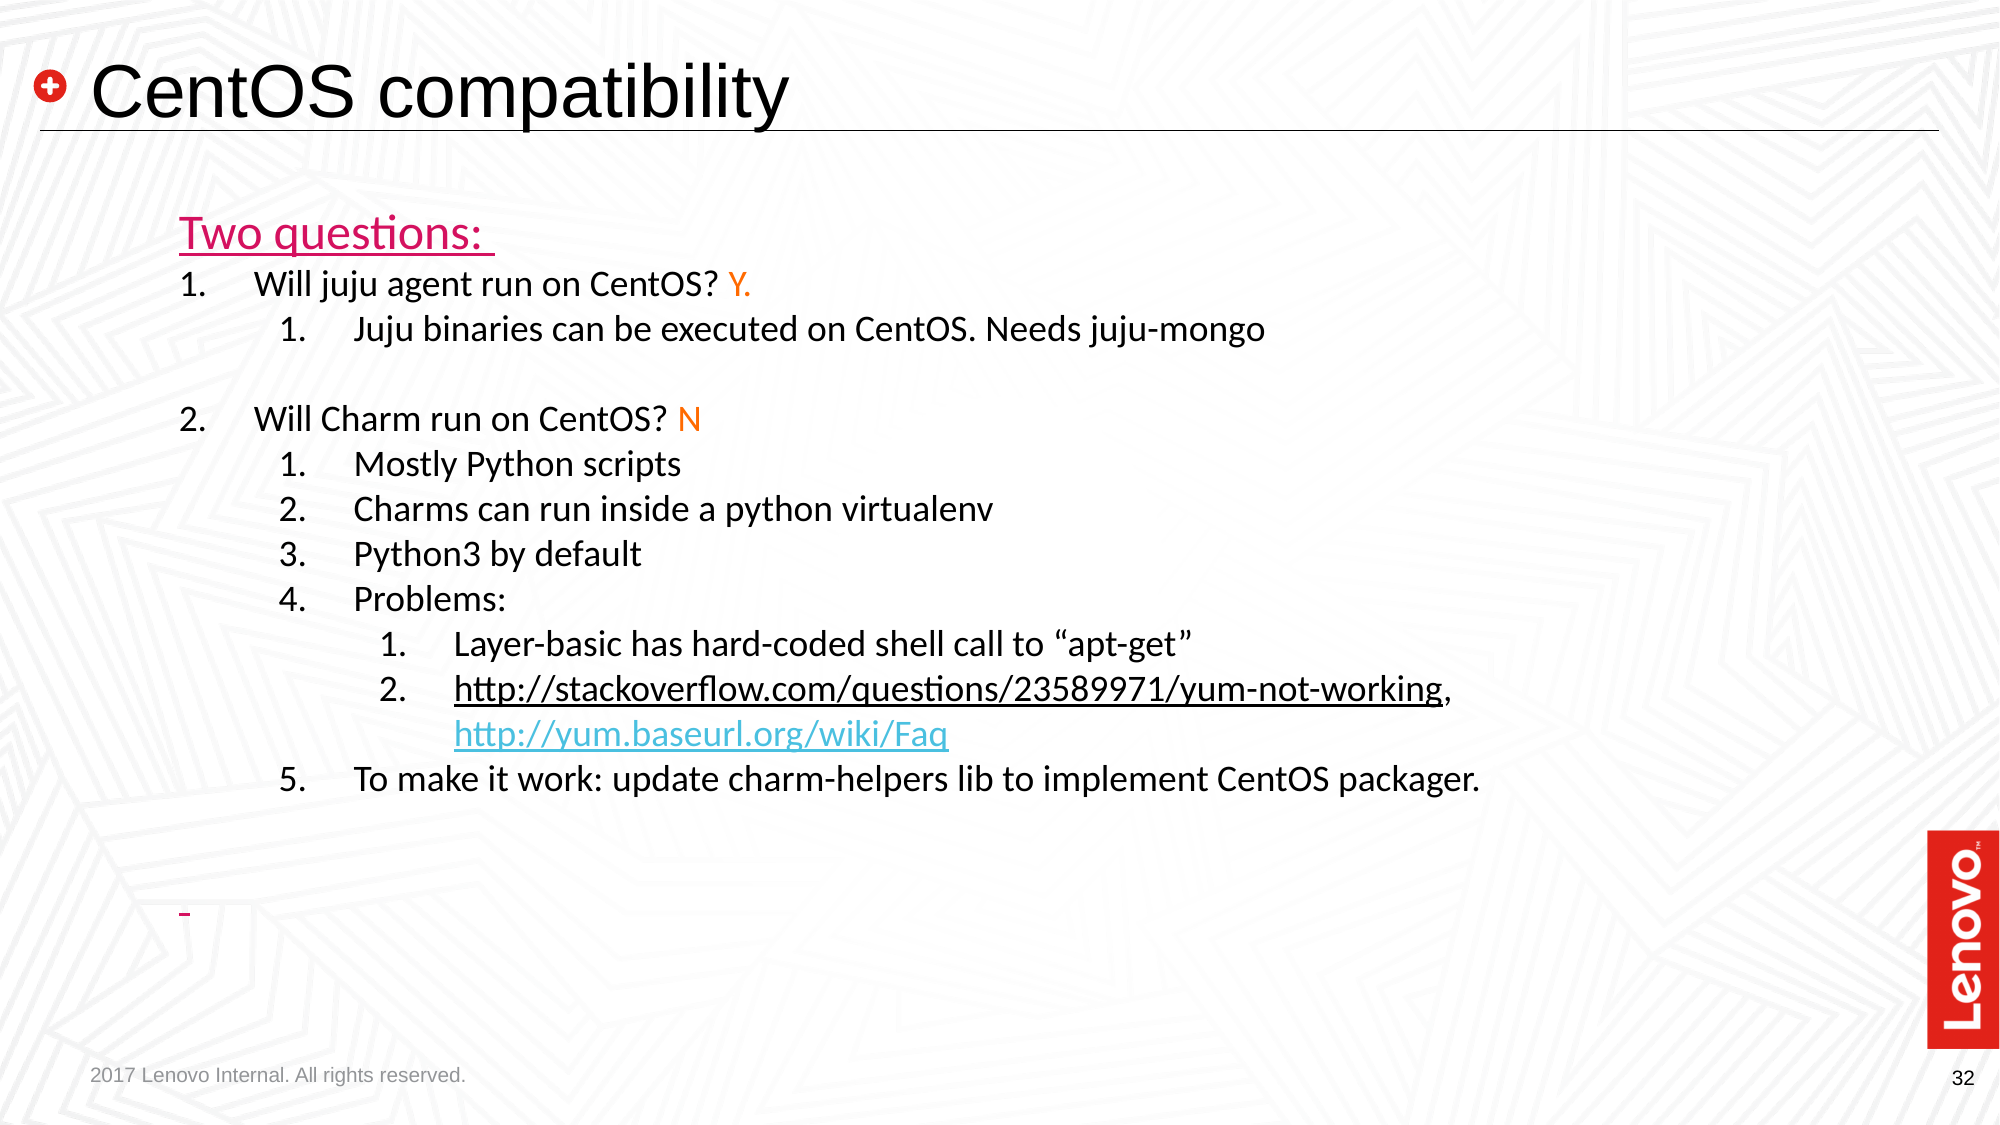

# CentOS compatibility

Two questions:
Will juju agent run on CentOS? Y.
Juju binaries can be executed on CentOS. Needs juju-mongo

Will Charm run on CentOS? N
Mostly Python scripts
Charms can run inside a python virtualenv
Python3 by default
Problems:
Layer-basic has hard-coded shell call to “apt-get”
http://stackoverflow.com/questions/23589971/yum-not-working, http://yum.baseurl.org/wiki/Faq
To make it work: update charm-helpers lib to implement CentOS packager.

2017 Lenovo Internal. All rights reserved.